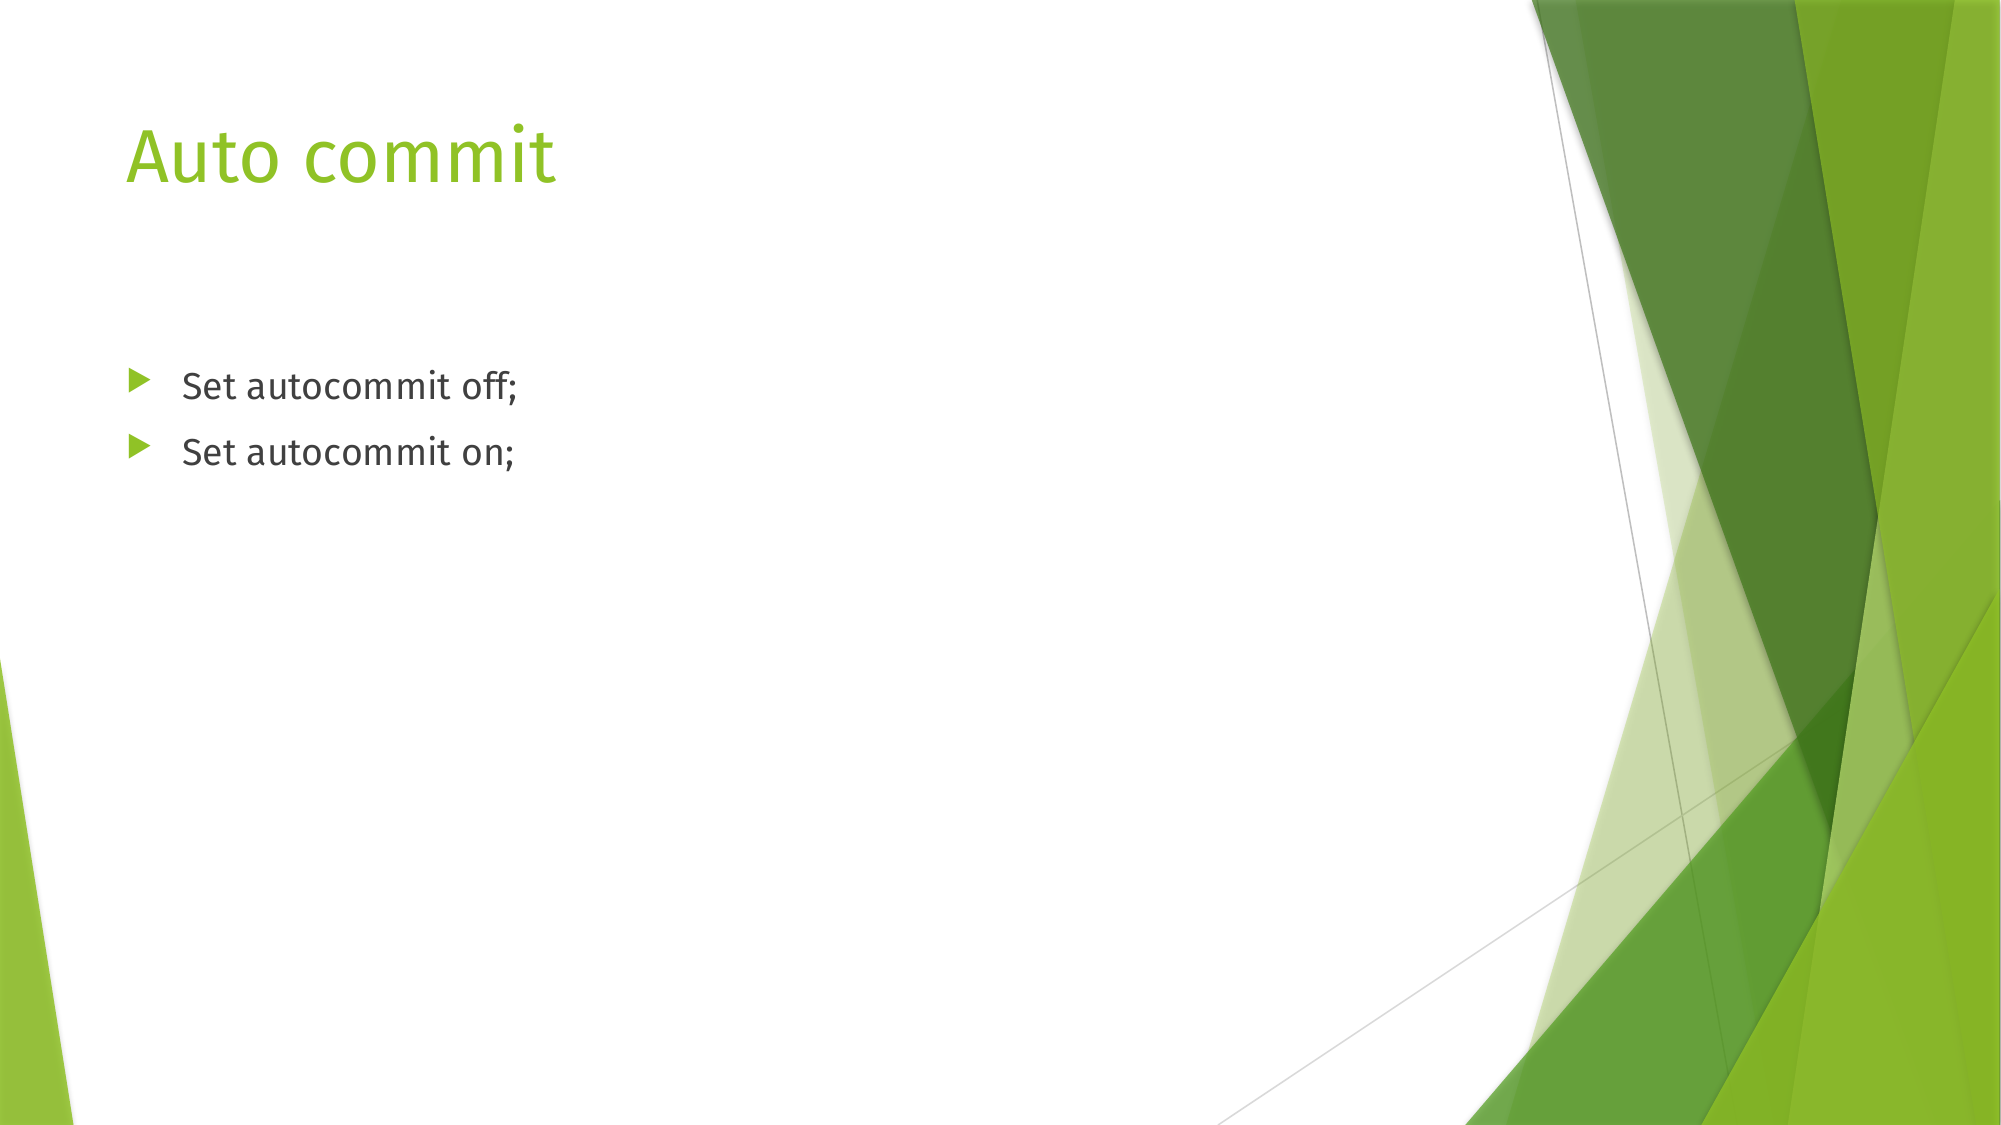

# Auto commit
Set autocommit off;
Set autocommit on;